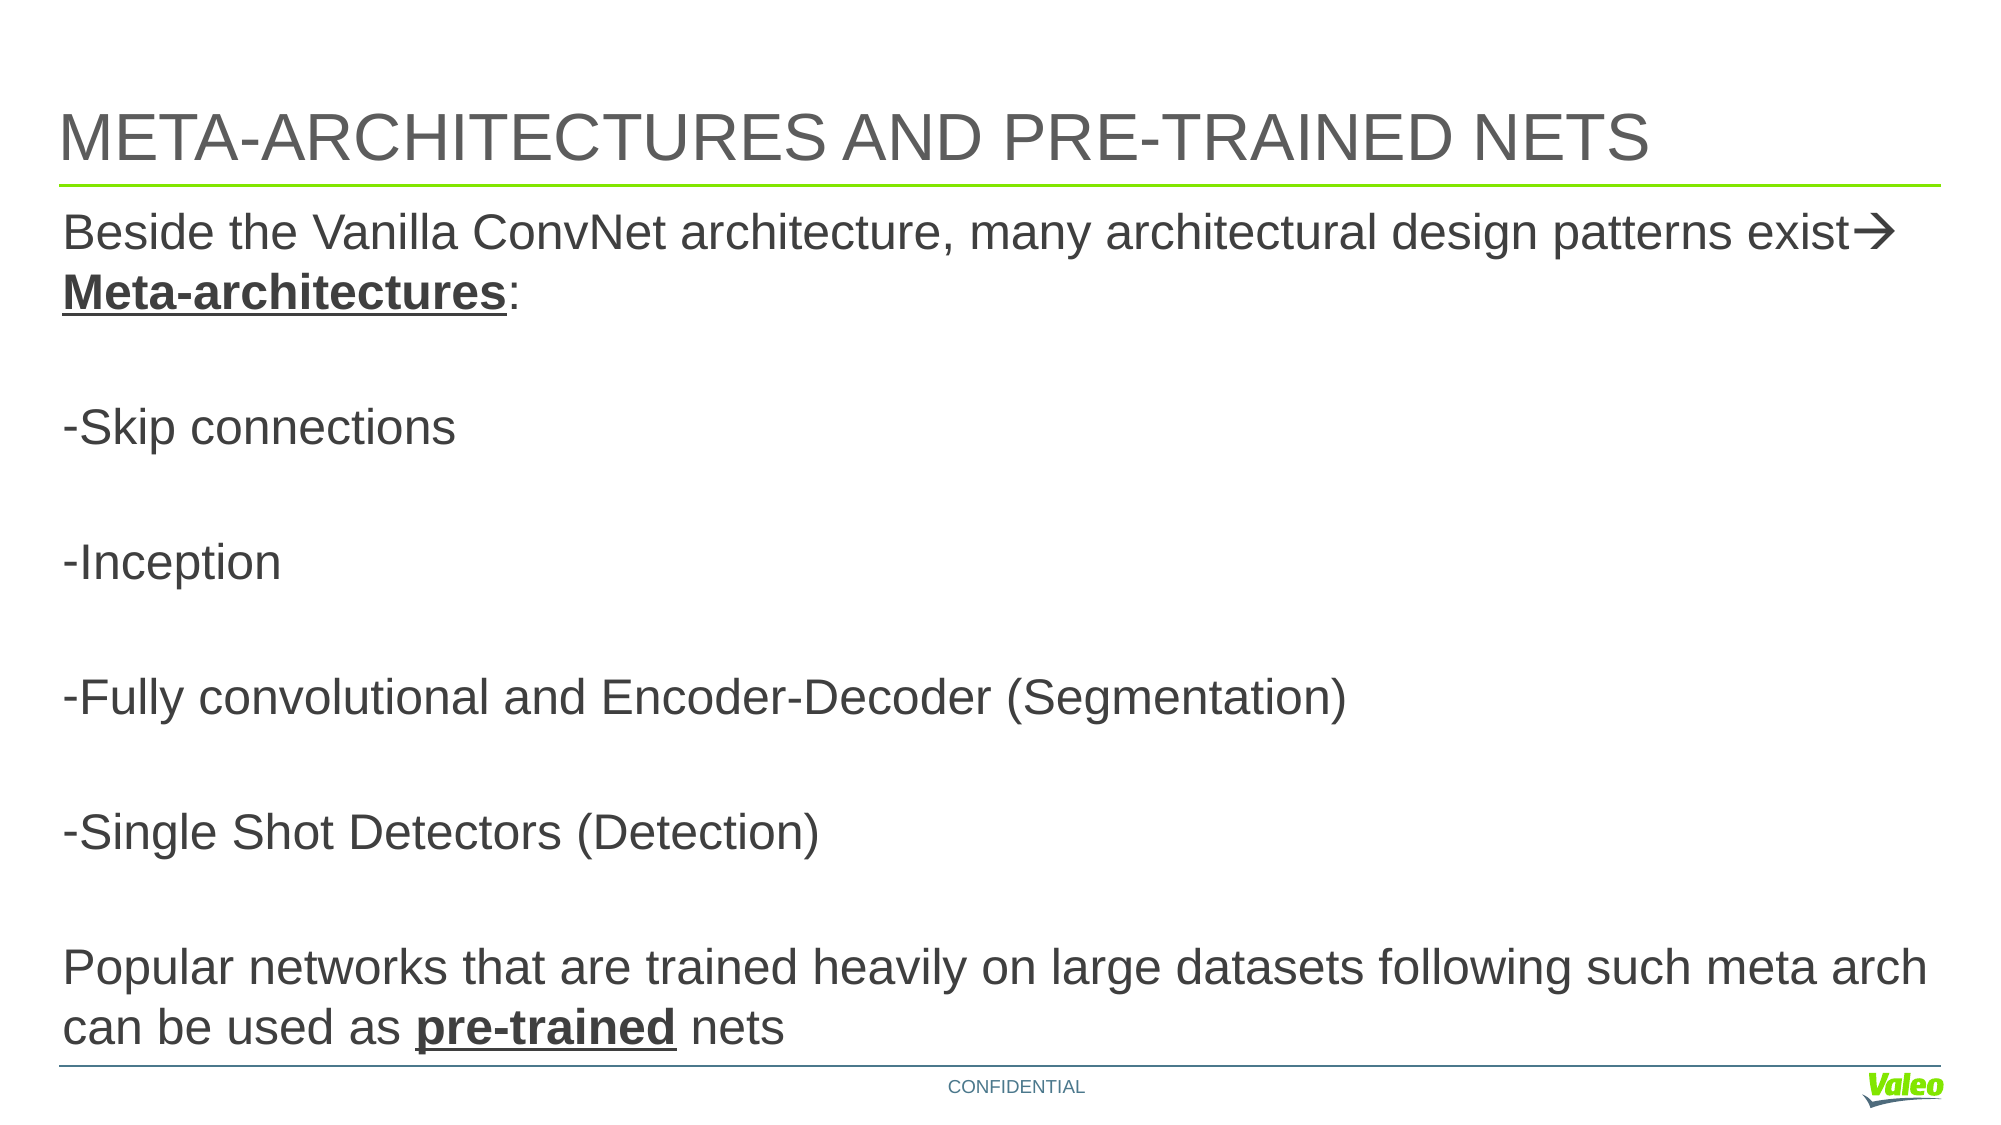

# META-ARCHITECTURES AND PRE-TRAINED NETS
Beside the Vanilla ConvNet architecture, many architectural design patterns exist🡪 Meta-architectures:
Skip connections
Inception
Fully convolutional and Encoder-Decoder (Segmentation)
Single Shot Detectors (Detection)
Popular networks that are trained heavily on large datasets following such meta arch can be used as pre-trained nets